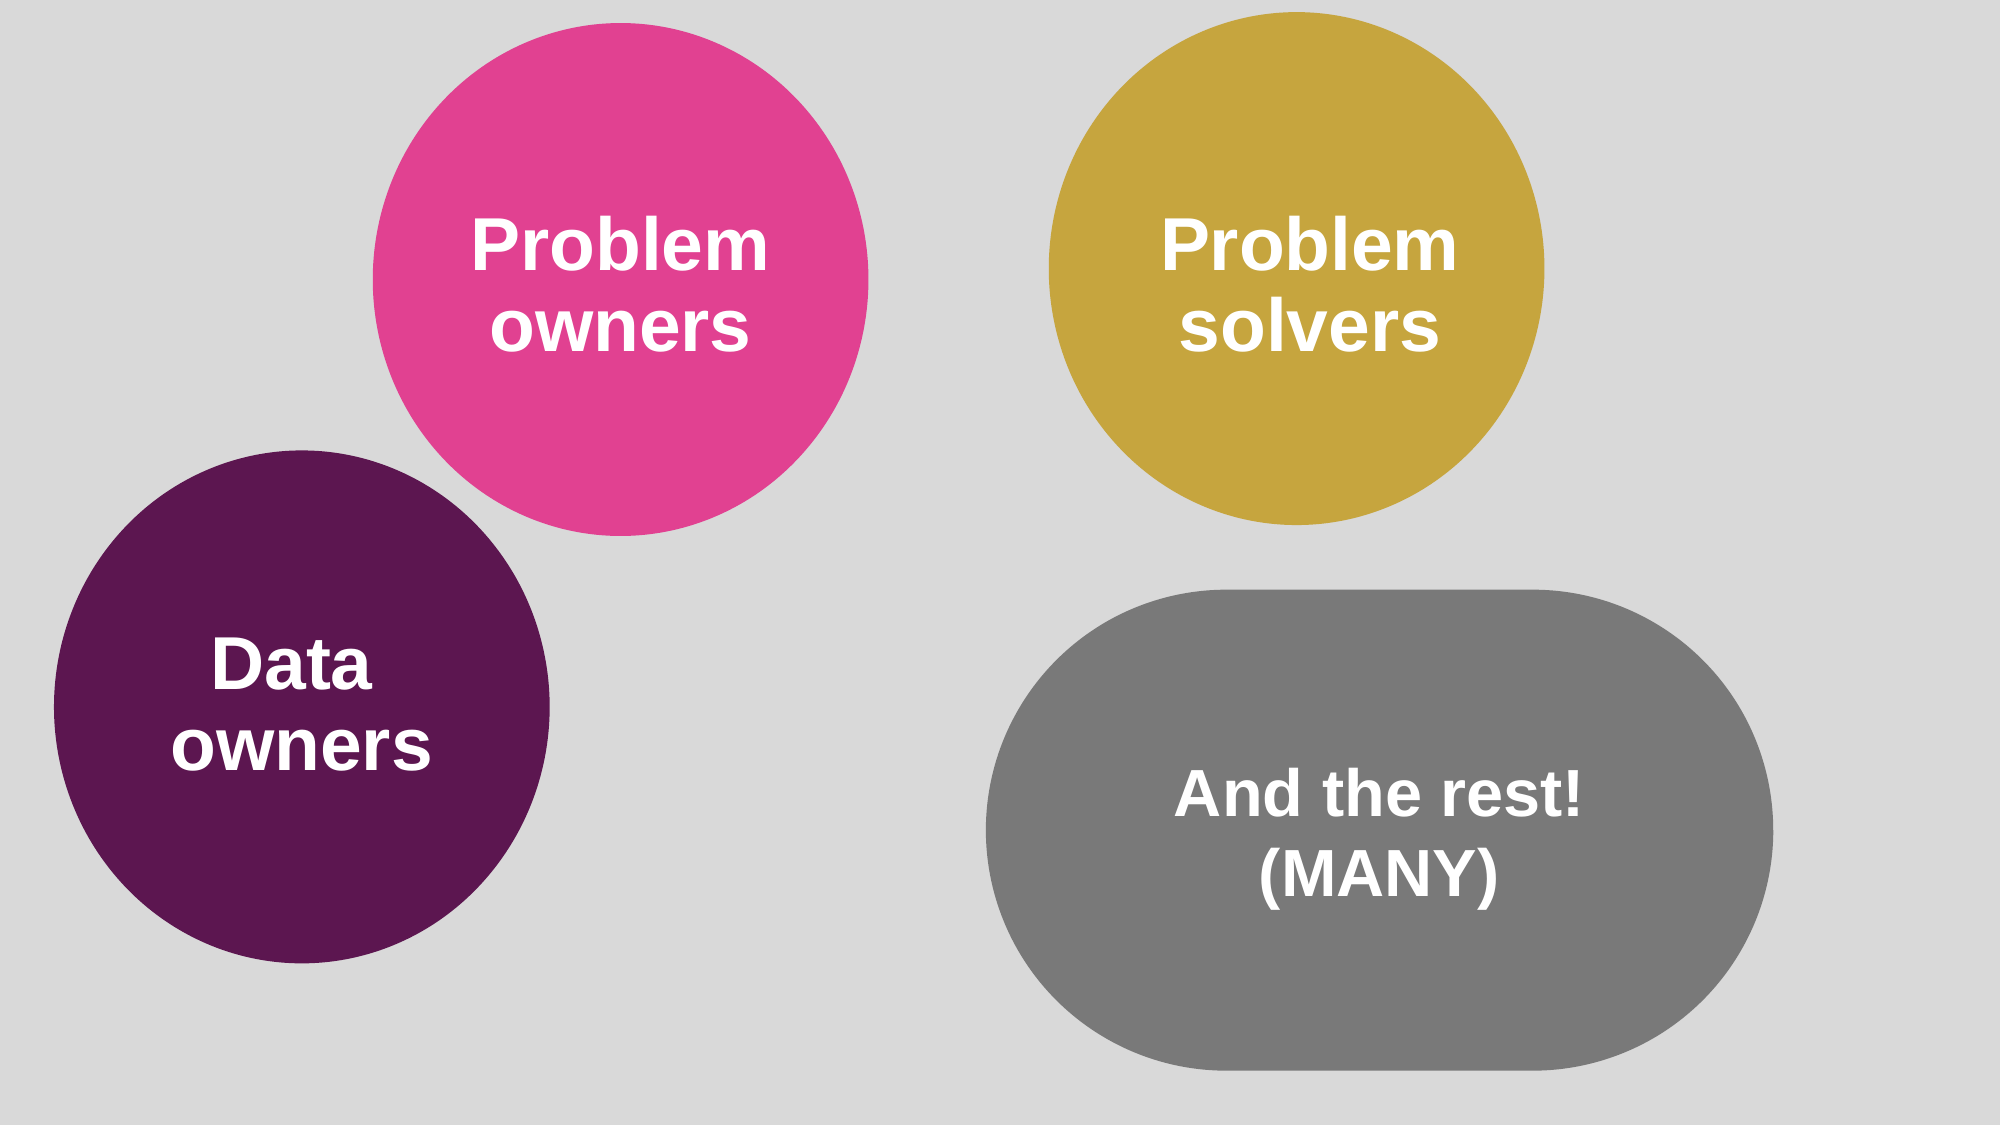

Problem owners
Problem solvers

And the rest!
(MANY)
Data  owners